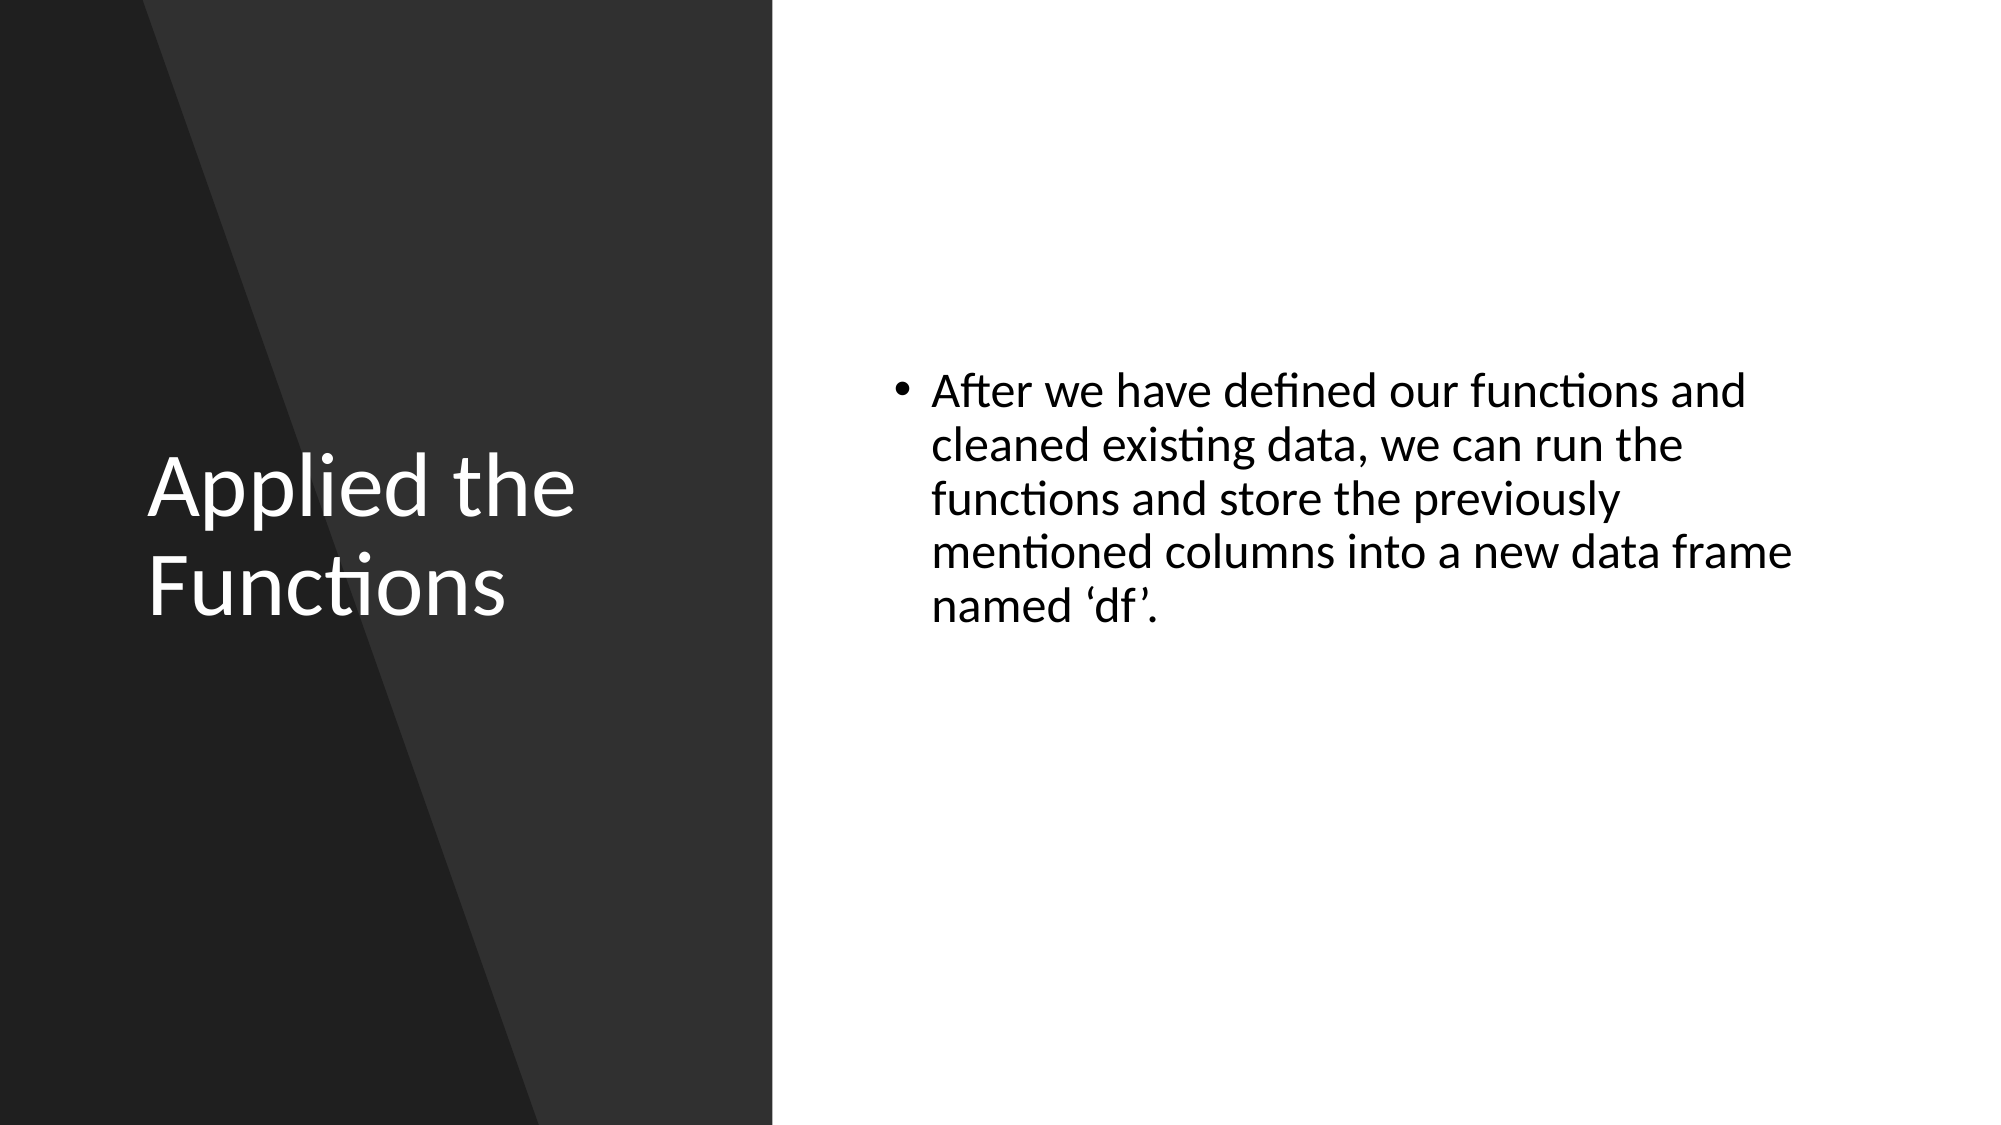

# Applied the Functions
After we have defined our functions and cleaned existing data, we can run the functions and store the previously mentioned columns into a new data frame named ‘df’.